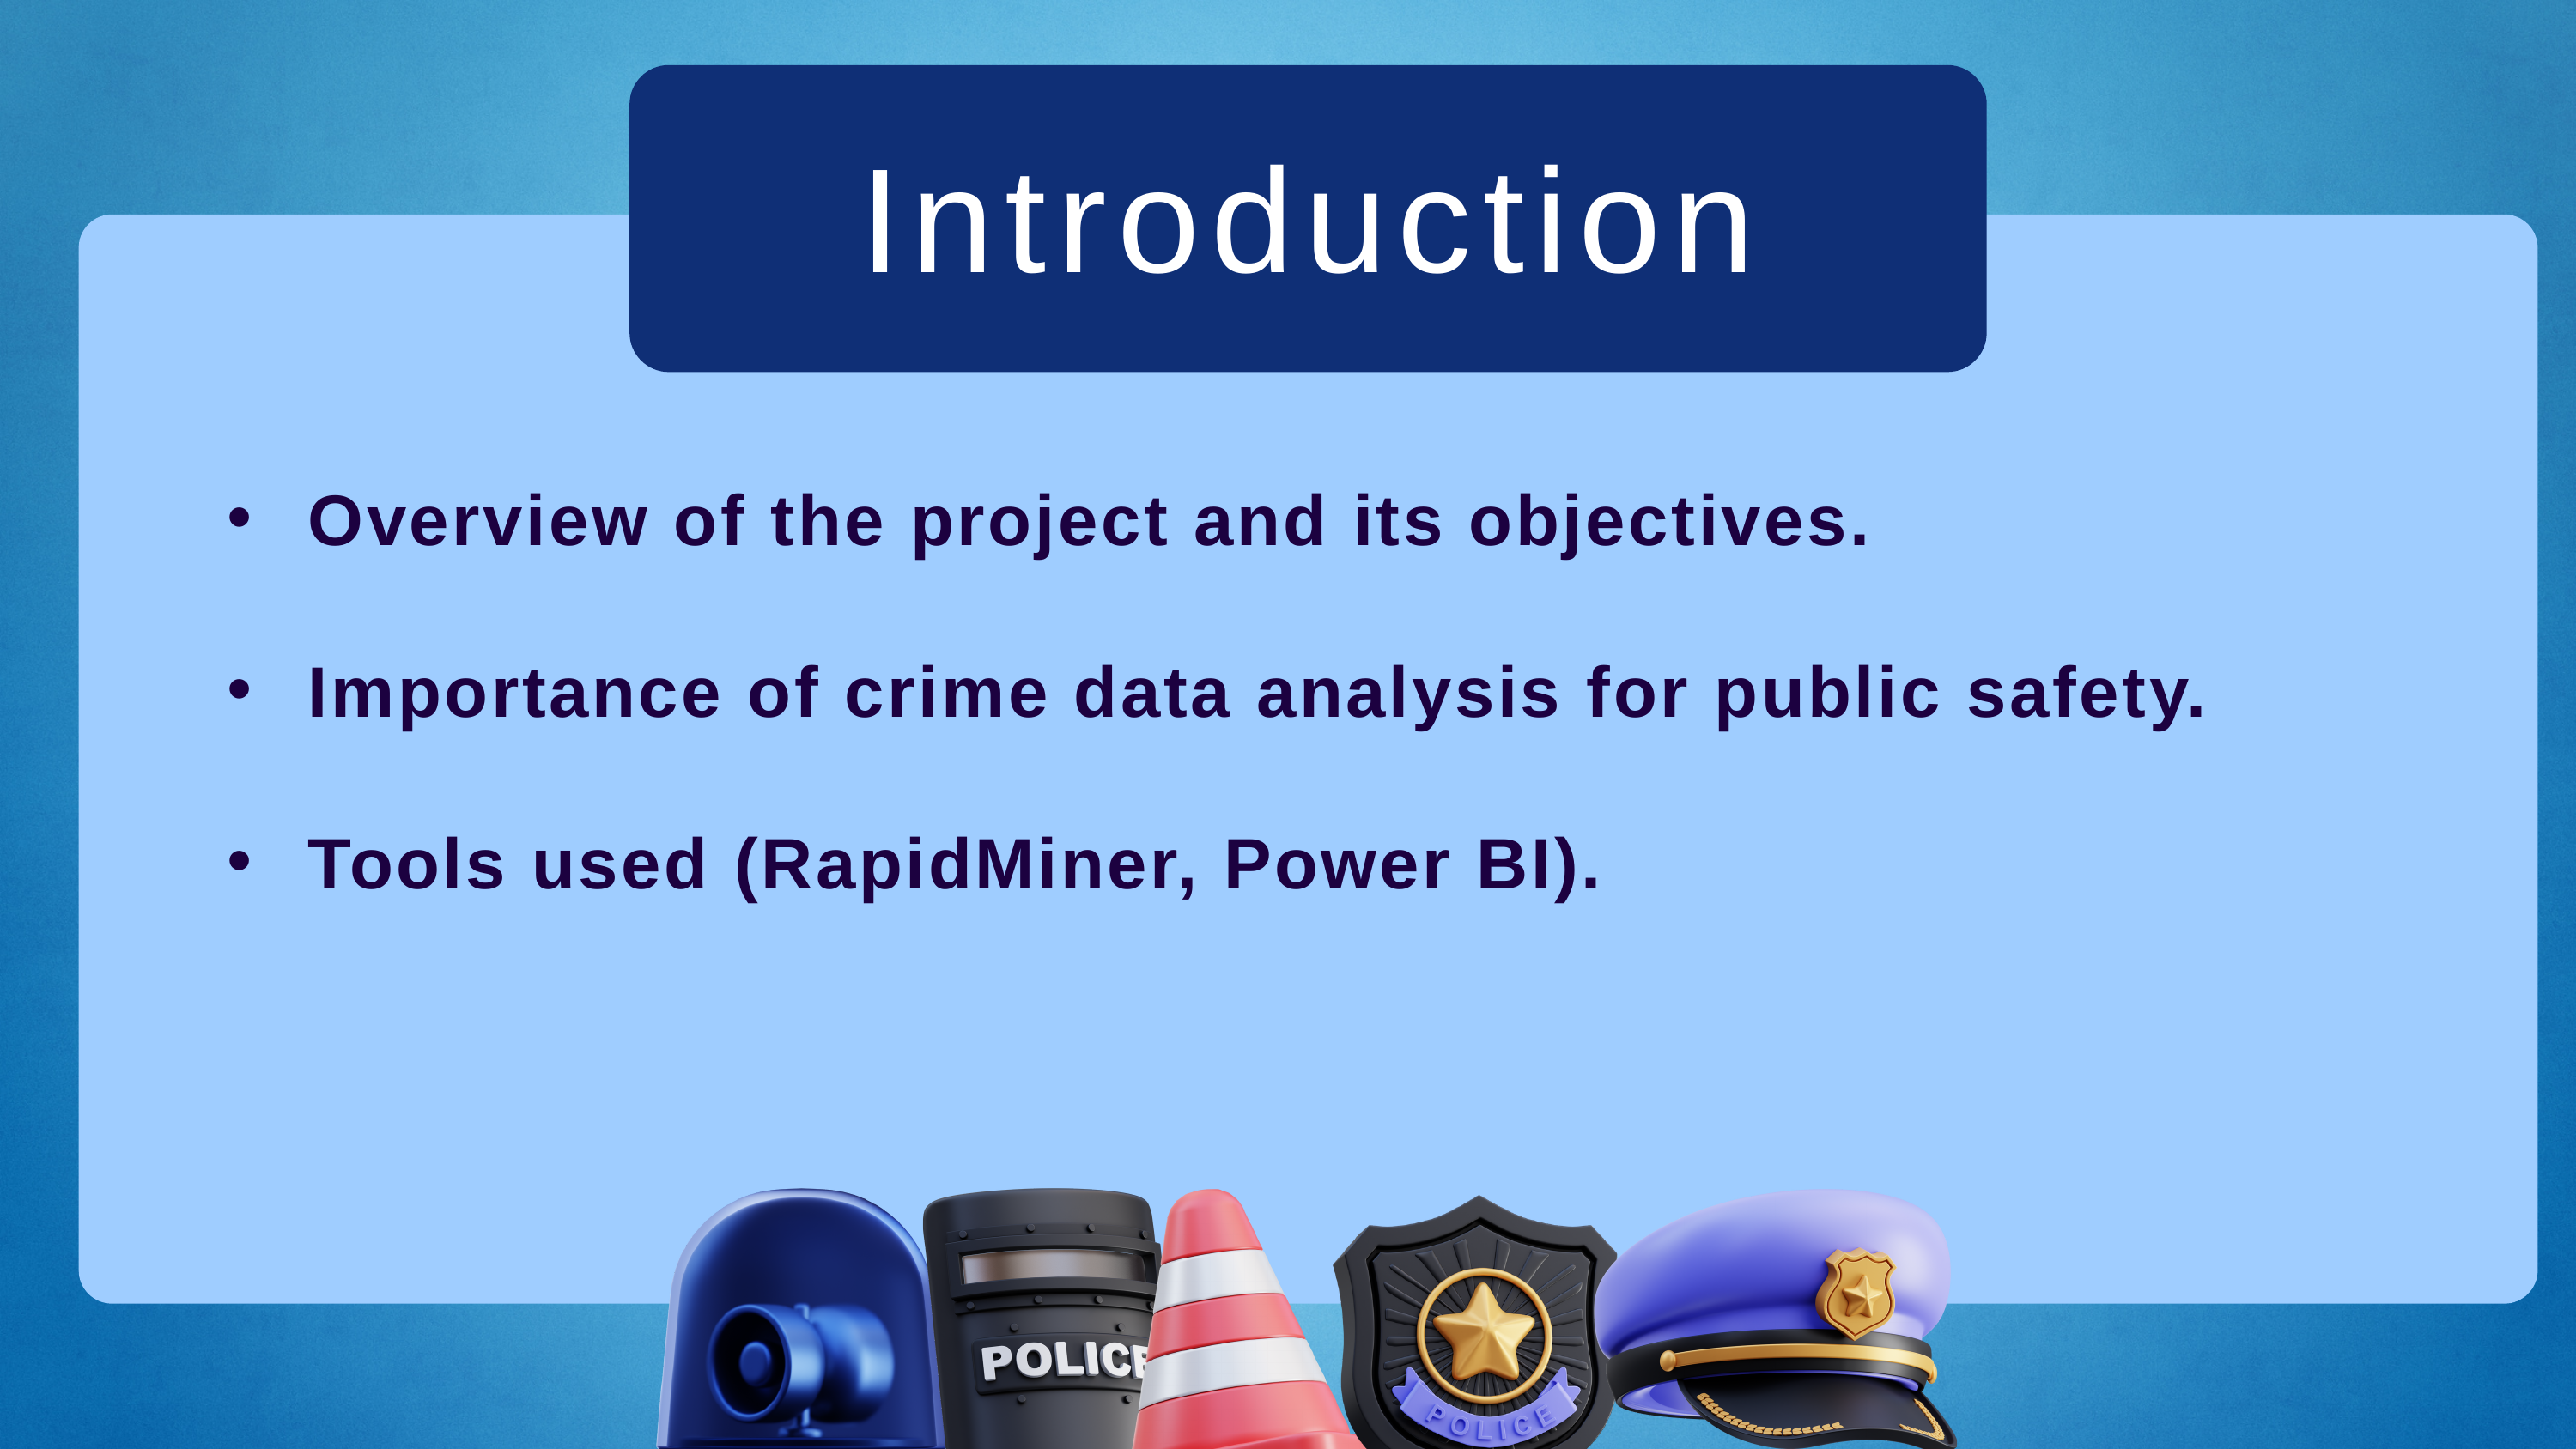

Introduction​

Overview of the project and its objectives.

Importance of crime data analysis for public safety.

Tools used (RapidMiner, Power BI).